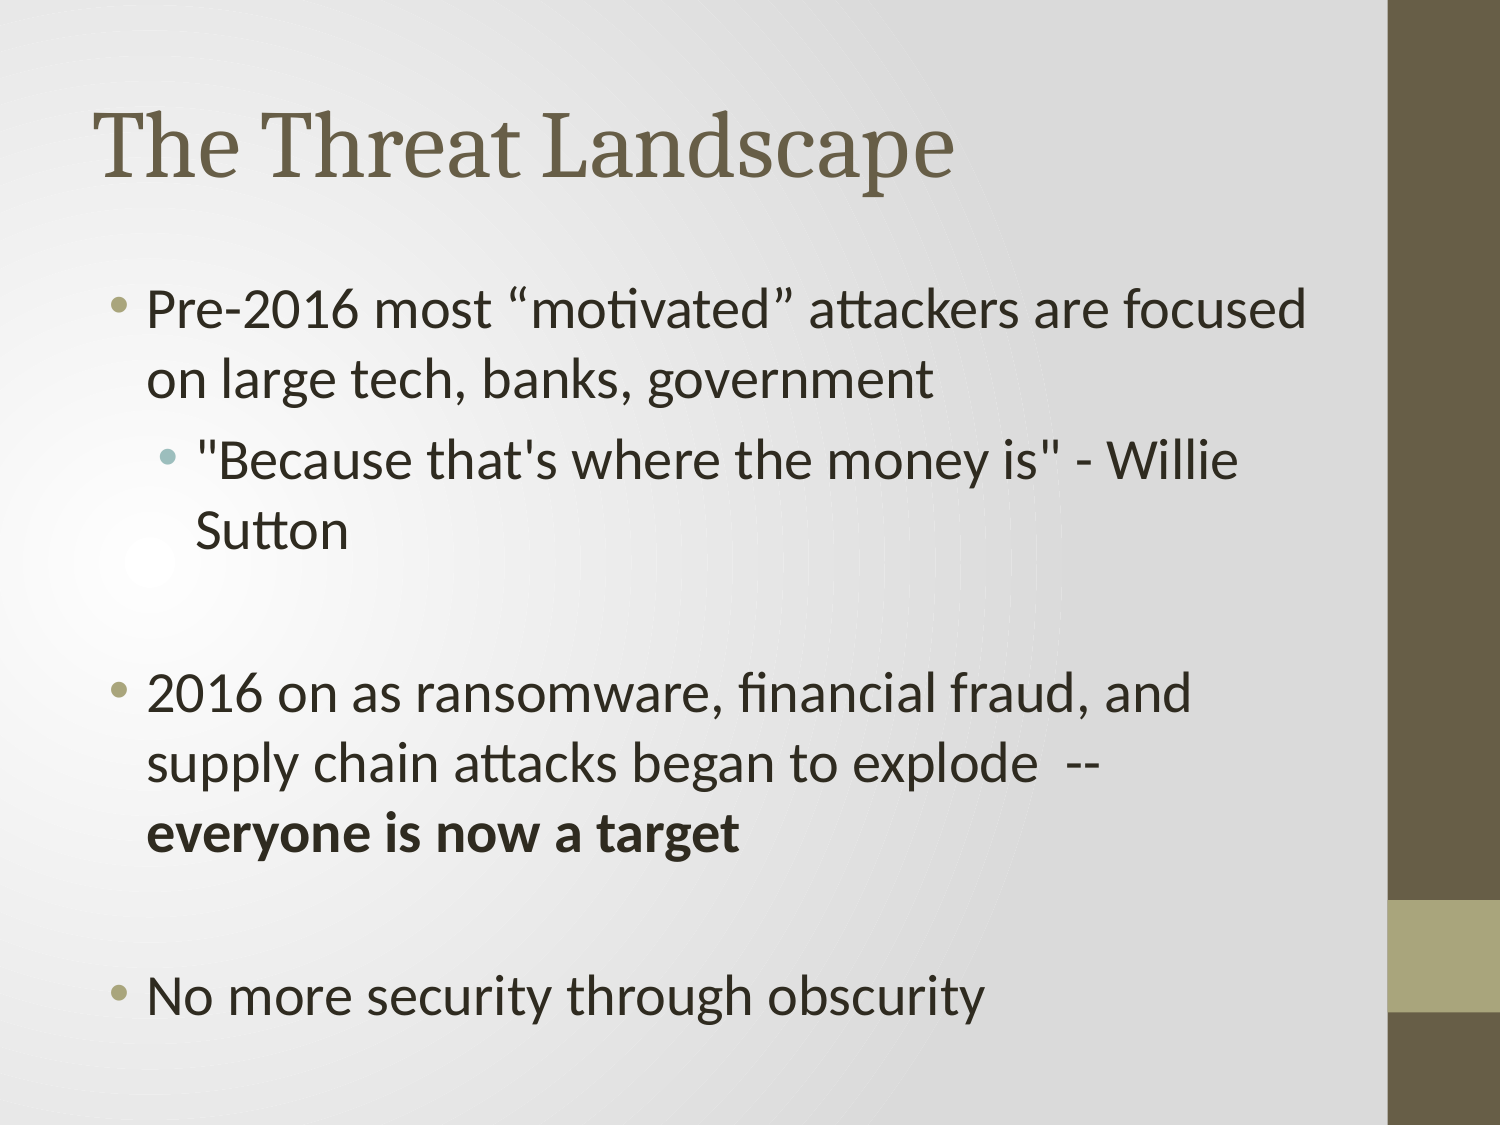

# The Threat Landscape
Pre-2016 most “motivated” attackers are focused on large tech, banks, government
"Because that's where the money is" - Willie Sutton

2016 on as ransomware, financial fraud, and supply chain attacks began to explode  -- everyone is now a target

No more security through obscurity